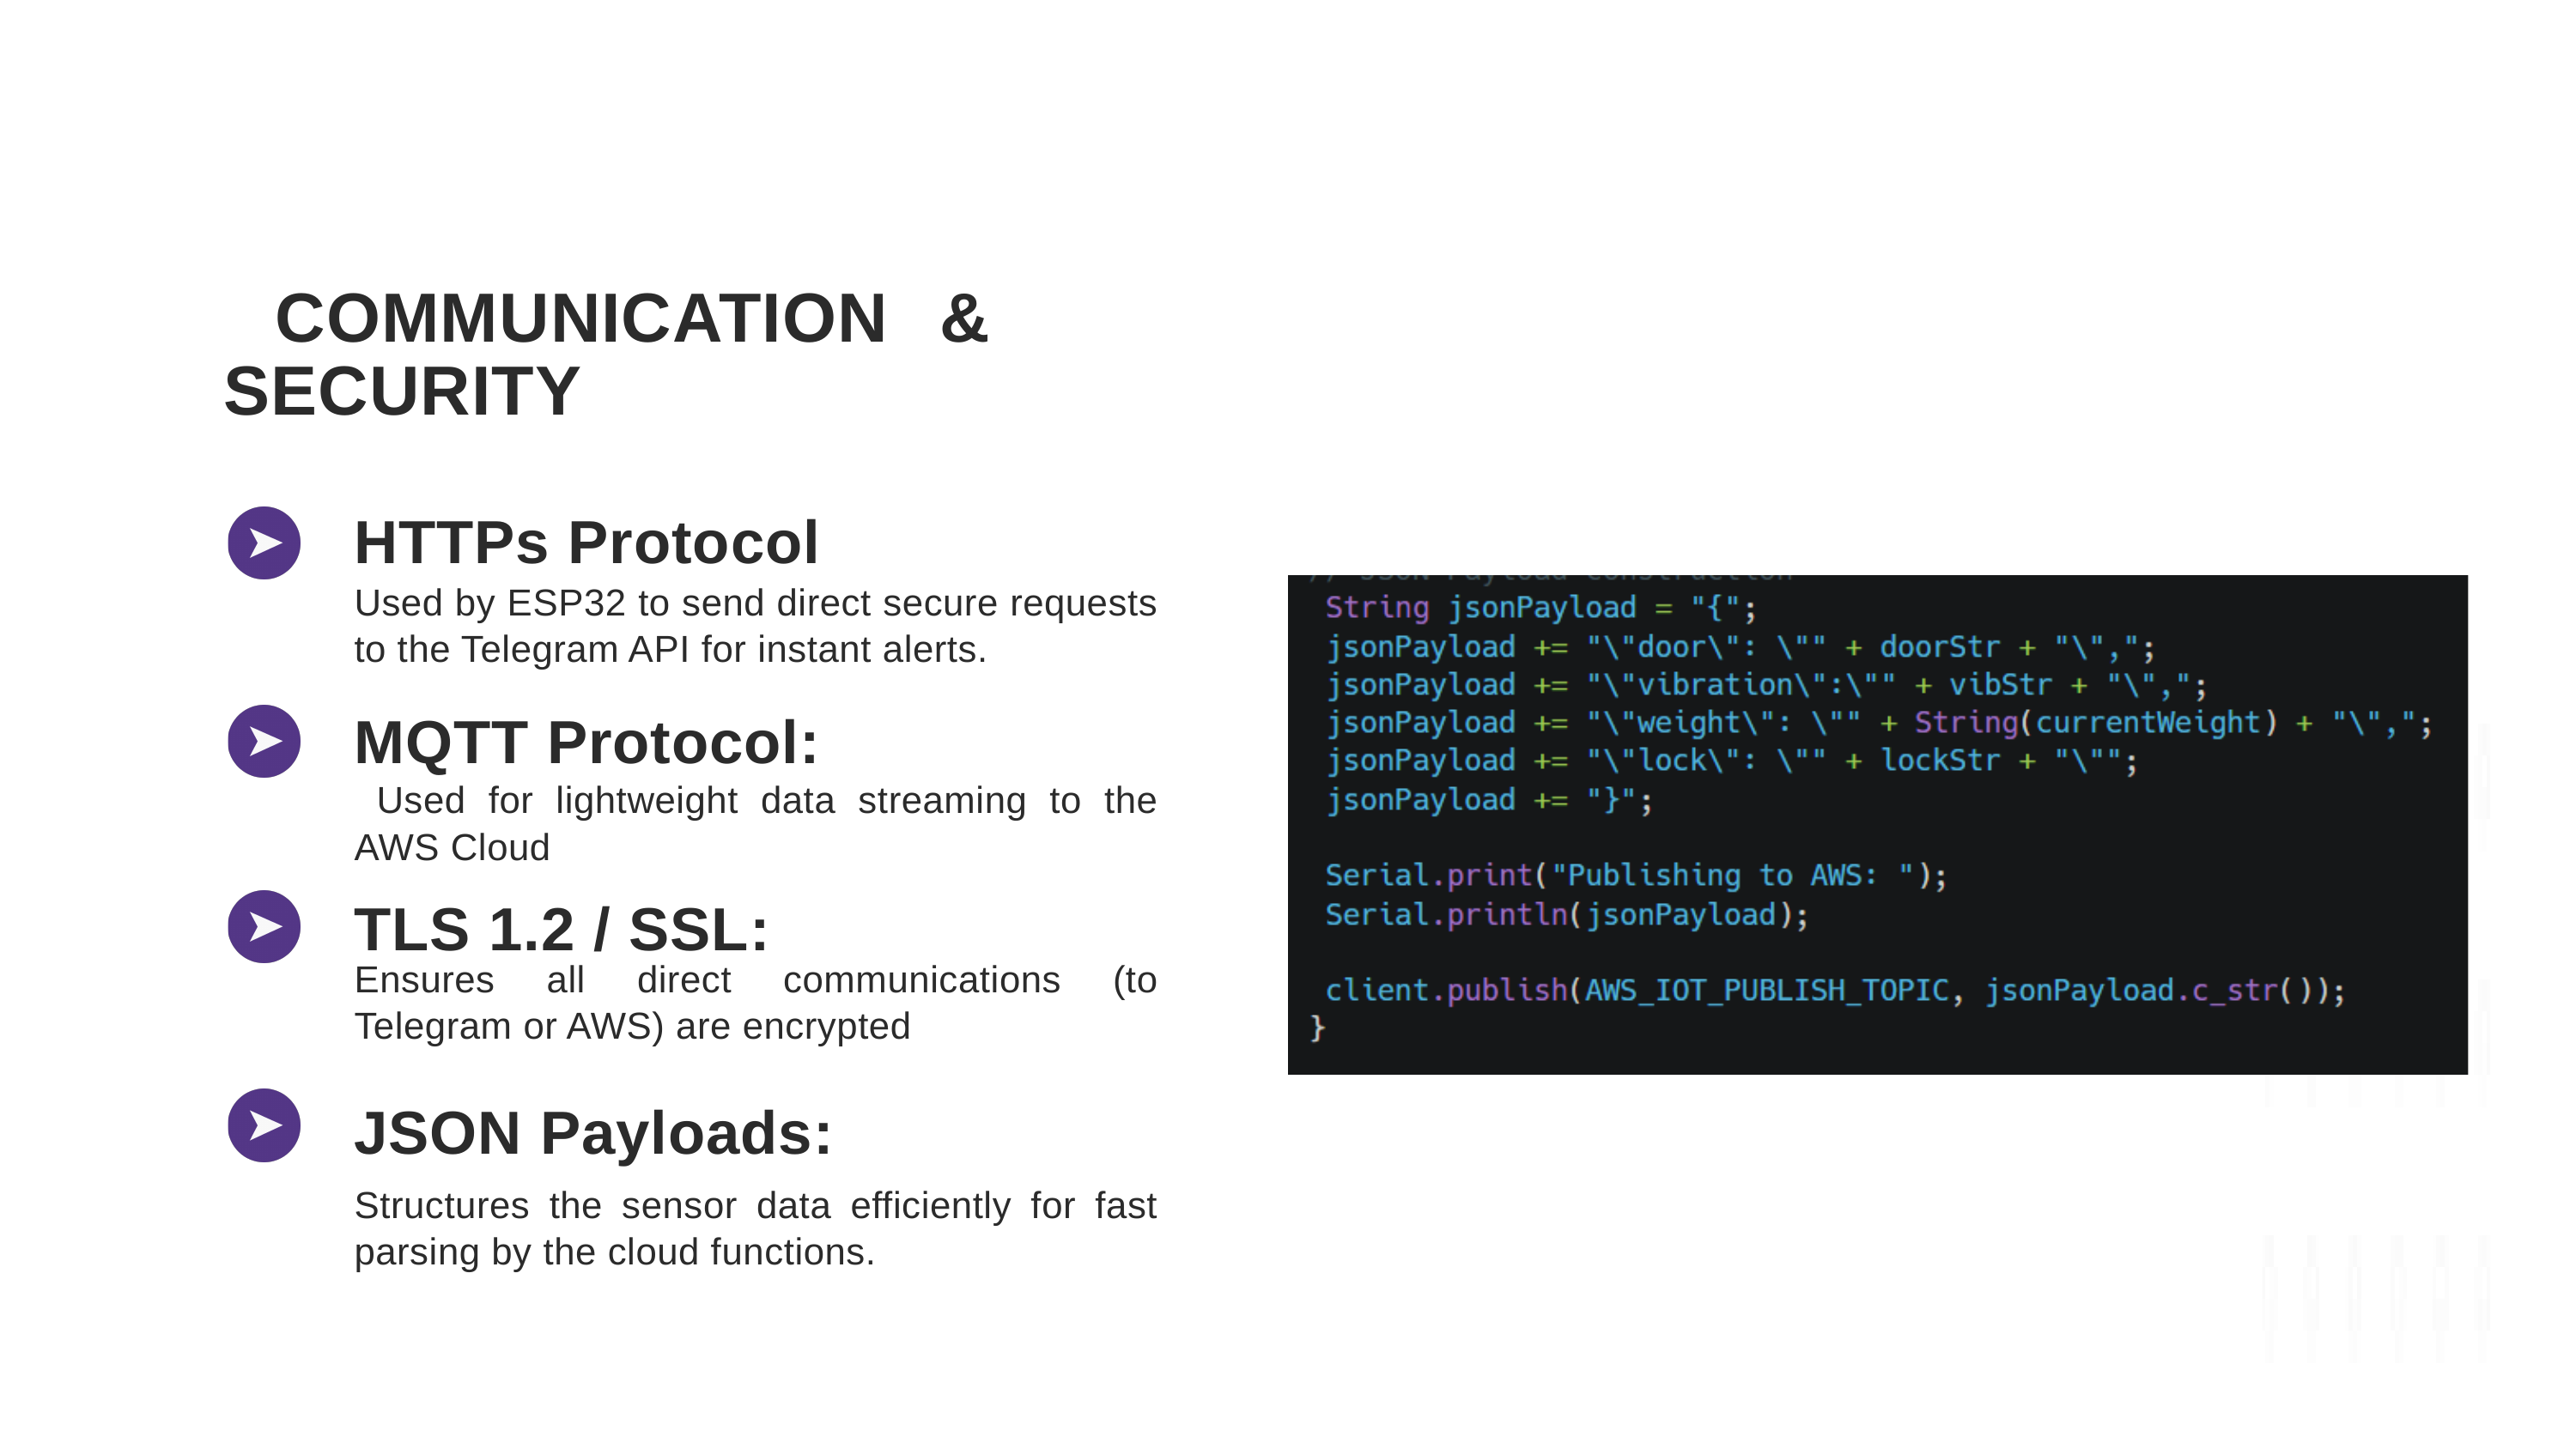

COMMUNICATION & SECURITY

HTTPs Protocol

Used by ESP32 to send direct secure requests to the Telegram API for instant alerts.

MQTT Protocol:
 Used for lightweight data streaming to the AWS Cloud

TLS 1.2 / SSL:

Ensures all direct communications (to Telegram or AWS) are encrypted

JSON Payloads:
Structures the sensor data efficiently for fast parsing by the cloud functions.